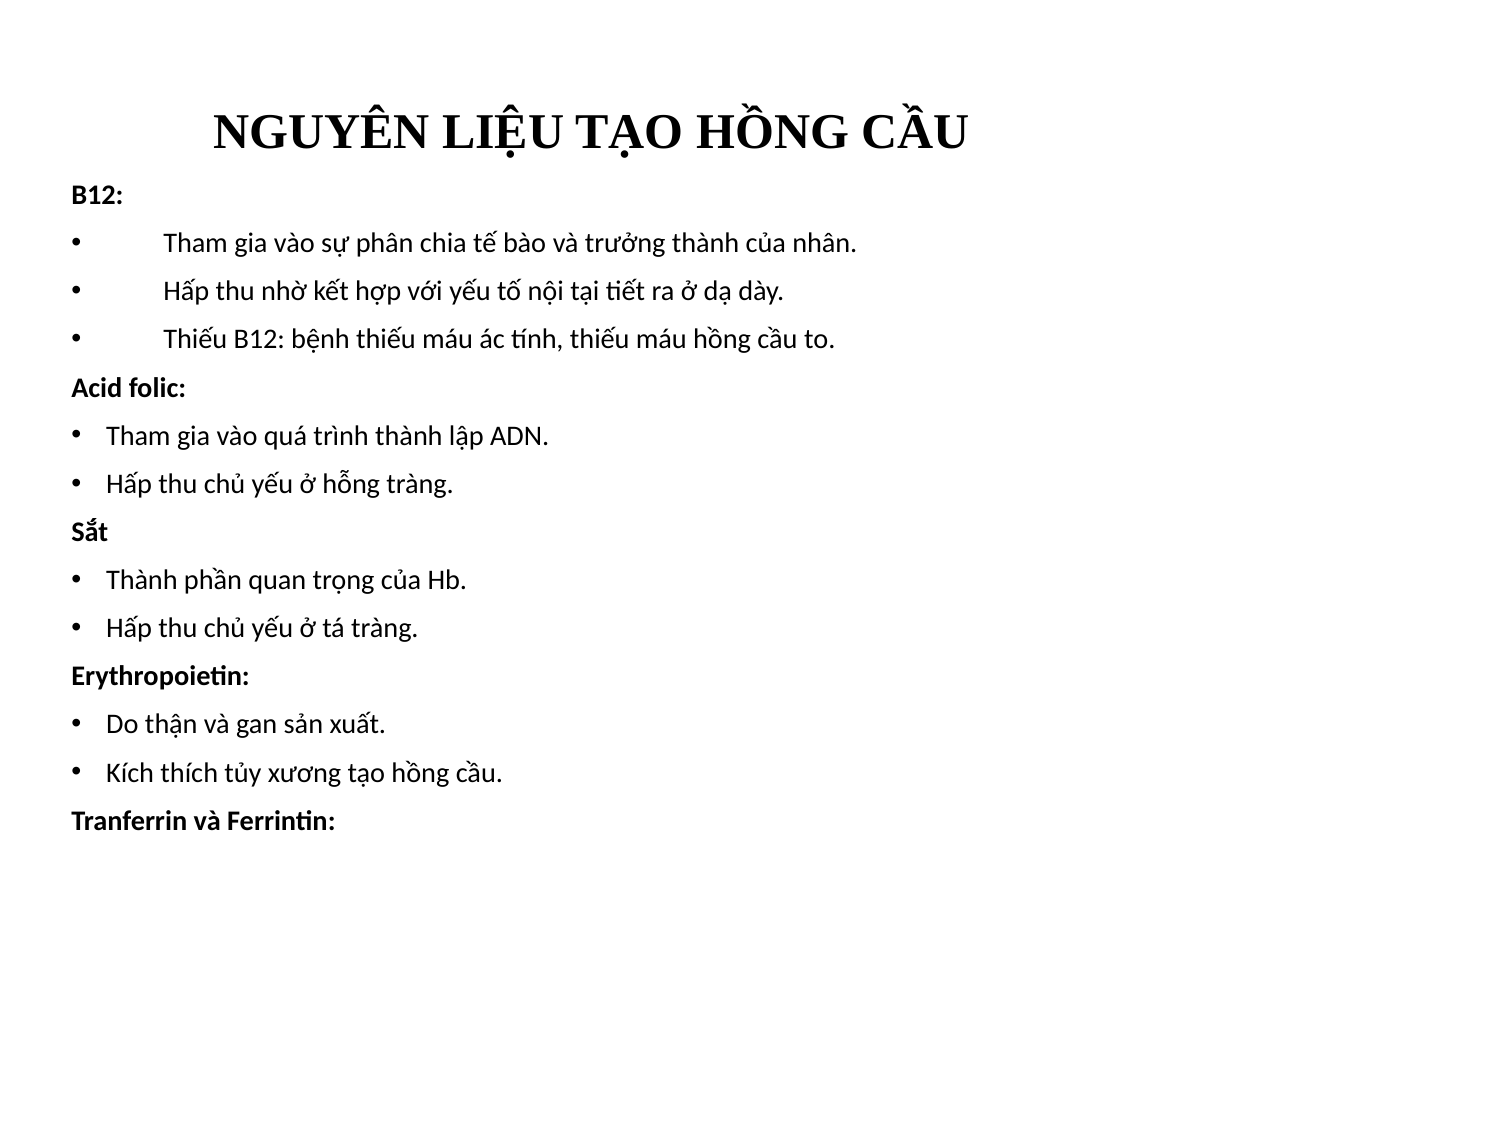

# NGUYÊN LIỆU TẠO HỒNG CẦU
B12:
Tham gia vào sự phân chia tế bào và trưởng thành của nhân.
Hấp thu nhờ kết hợp với yếu tố nội tại tiết ra ở dạ dày.
Thiếu B12: bệnh thiếu máu ác tính, thiếu máu hồng cầu to.
Acid folic:
Tham gia vào quá trình thành lập ADN.
Hấp thu chủ yếu ở hỗng tràng.
Sắt
Thành phần quan trọng của Hb.
Hấp thu chủ yếu ở tá tràng.
Erythropoietin:
Do thận và gan sản xuất.
Kích thích tủy xương tạo hồng cầu.
Tranferrin và Ferrintin: